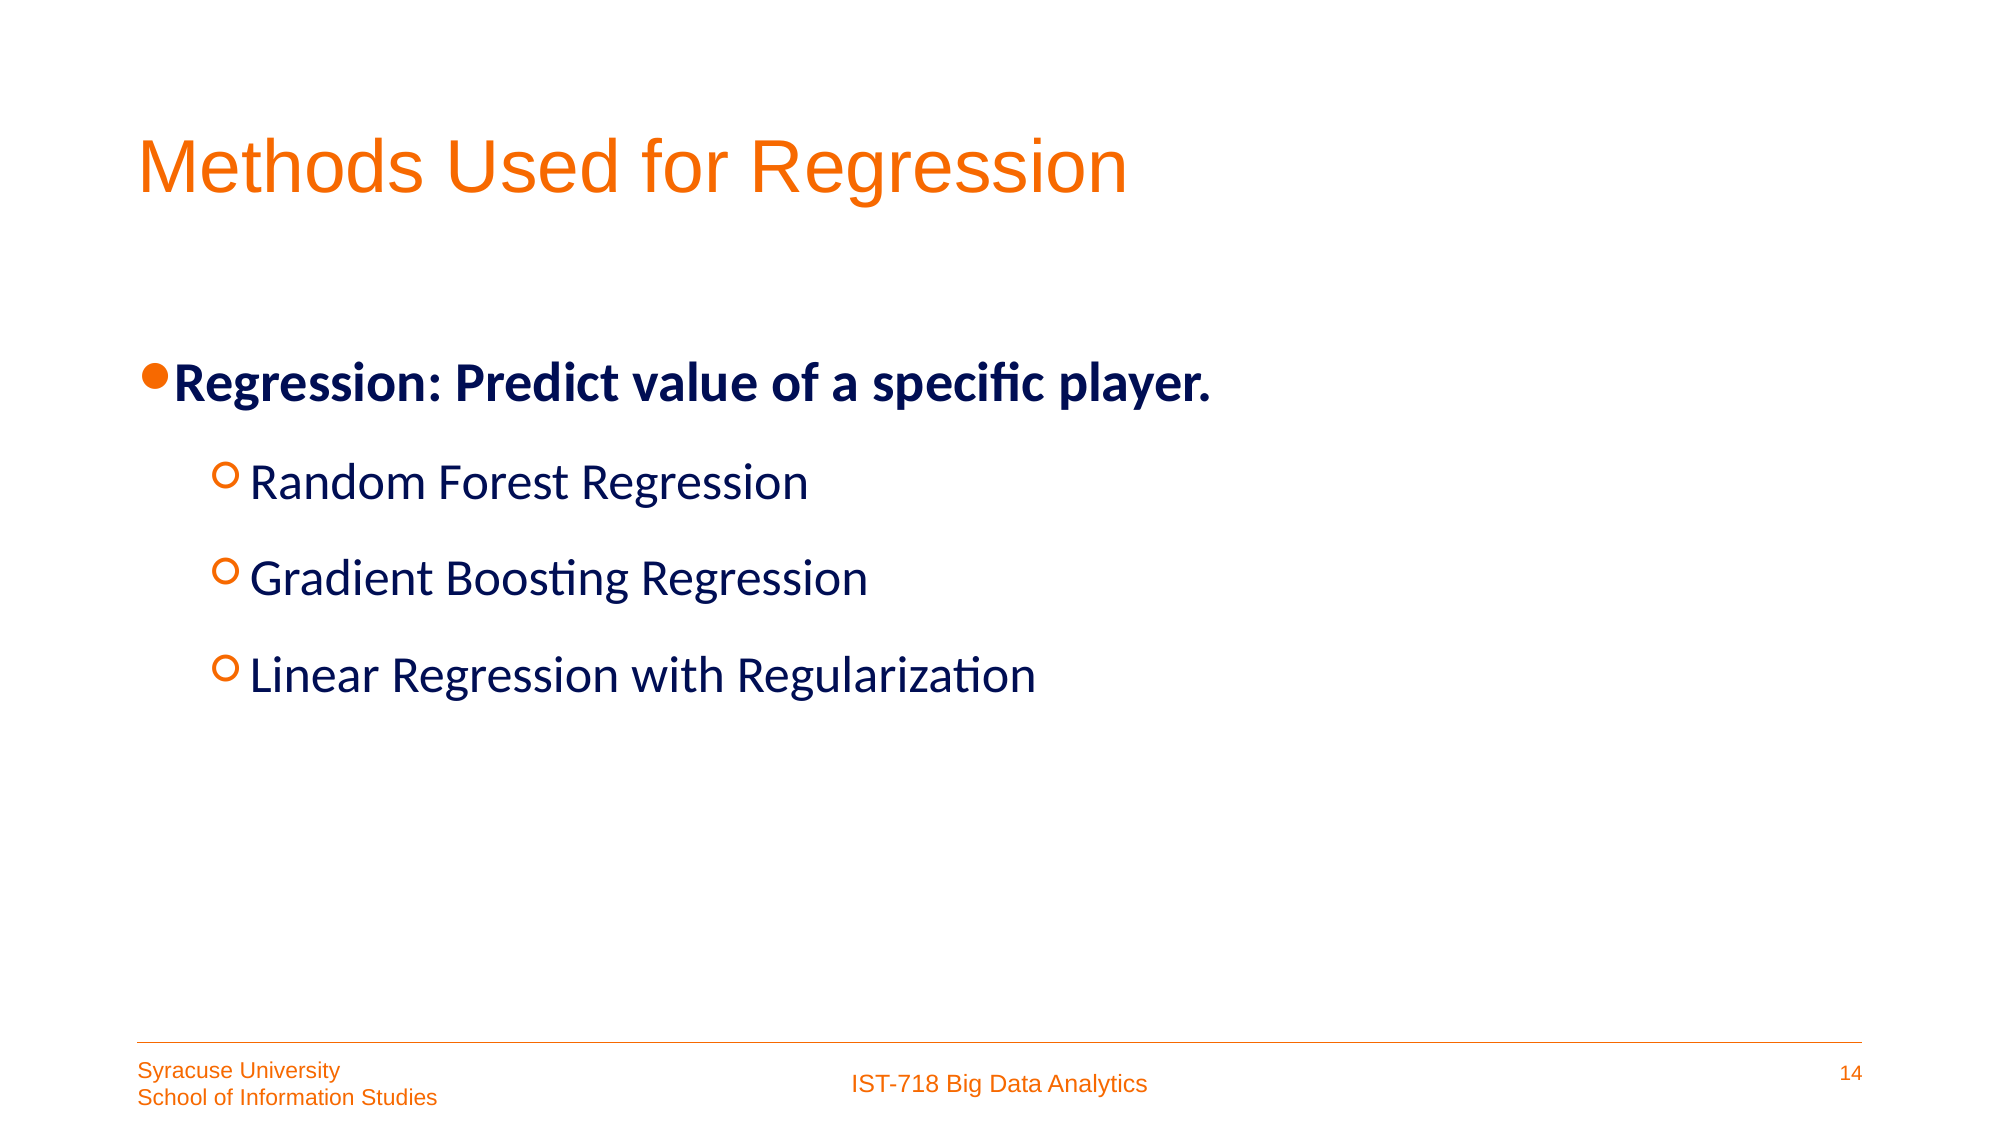

Methods Used for Regression
Regression: Predict value of a specific player.
Random Forest Regression
Gradient Boosting Regression
Linear Regression with Regularization
IST-718 Big Data Analytics